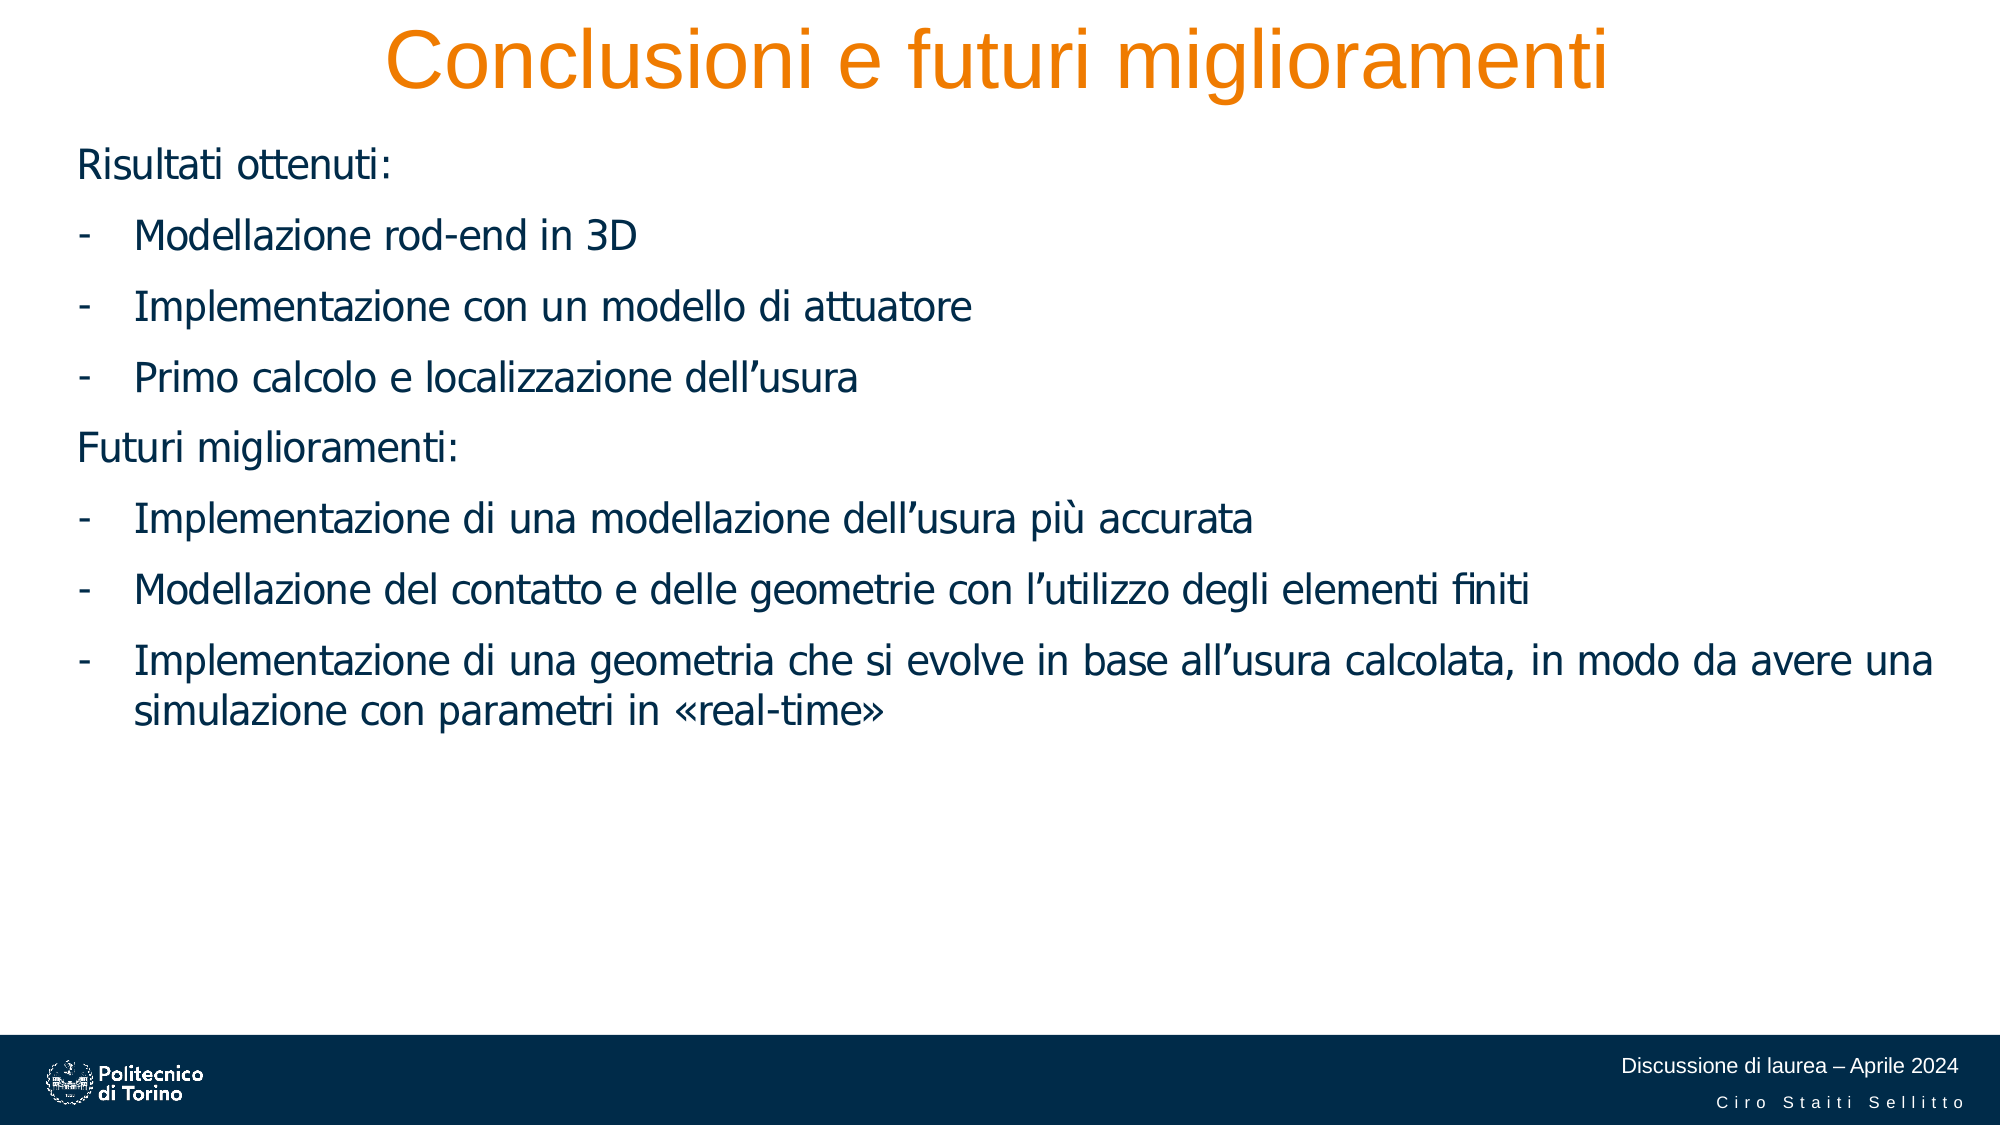

# Conclusioni e futuri miglioramenti
Risultati ottenuti:
Modellazione rod-end in 3D
Implementazione con un modello di attuatore
Primo calcolo e localizzazione dell’usura
Futuri miglioramenti:
Implementazione di una modellazione dell’usura più accurata
Modellazione del contatto e delle geometrie con l’utilizzo degli elementi finiti
Implementazione di una geometria che si evolve in base all’usura calcolata, in modo da avere una simulazione con parametri in «real-time»
Discussione di laurea – Aprile 2024
Ciro Staiti Sellitto